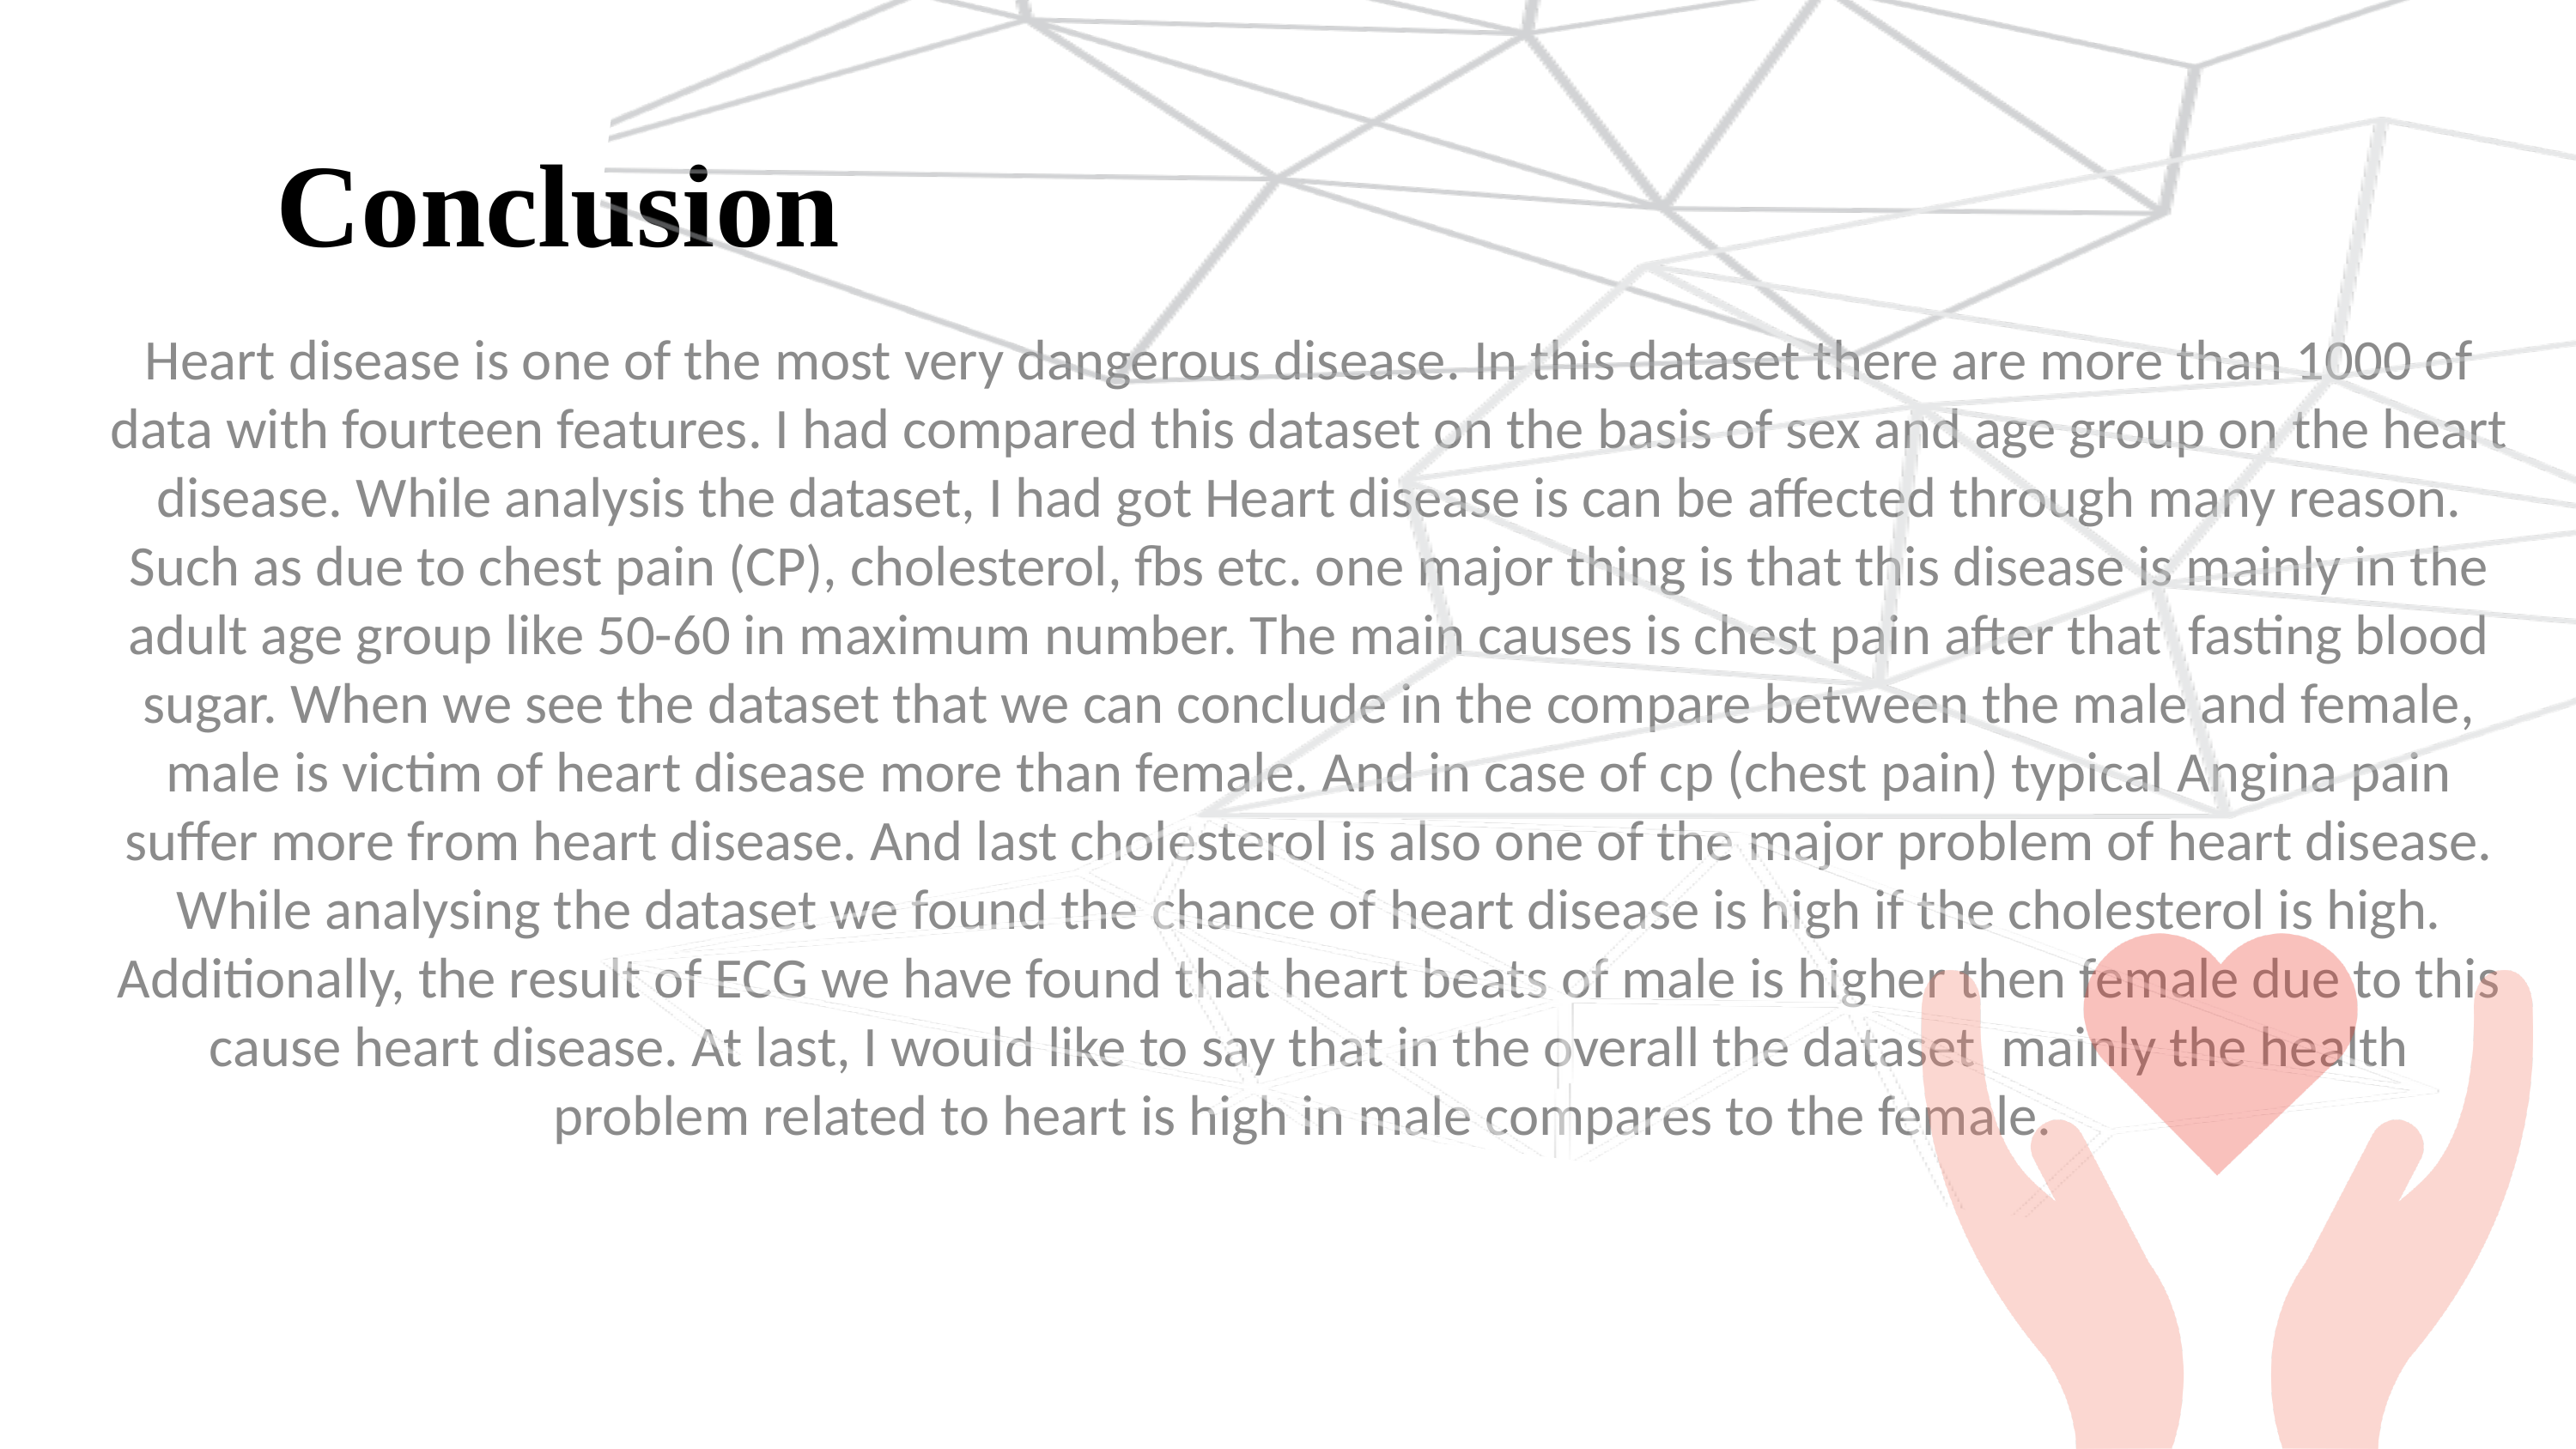

# Conclusion
Heart disease is one of the most very dangerous disease. In this dataset there are more than 1000 of data with fourteen features. I had compared this dataset on the basis of sex and age group on the heart disease. While analysis the dataset, I had got Heart disease is can be affected through many reason. Such as due to chest pain (CP), cholesterol, fbs etc. one major thing is that this disease is mainly in the adult age group like 50-60 in maximum number. The main causes is chest pain after that  fasting blood sugar. When we see the dataset that we can conclude in the compare between the male and female, male is victim of heart disease more than female. And in case of cp (chest pain) typical Angina pain suffer more from heart disease. And last cholesterol is also one of the major problem of heart disease. While analysing the dataset we found the chance of heart disease is high if the cholesterol is high. Additionally, the result of ECG we have found that heart beats of male is higher then female due to this cause heart disease. At last, I would like to say that in the overall the dataset  mainly the health problem related to heart is high in male compares to the female.